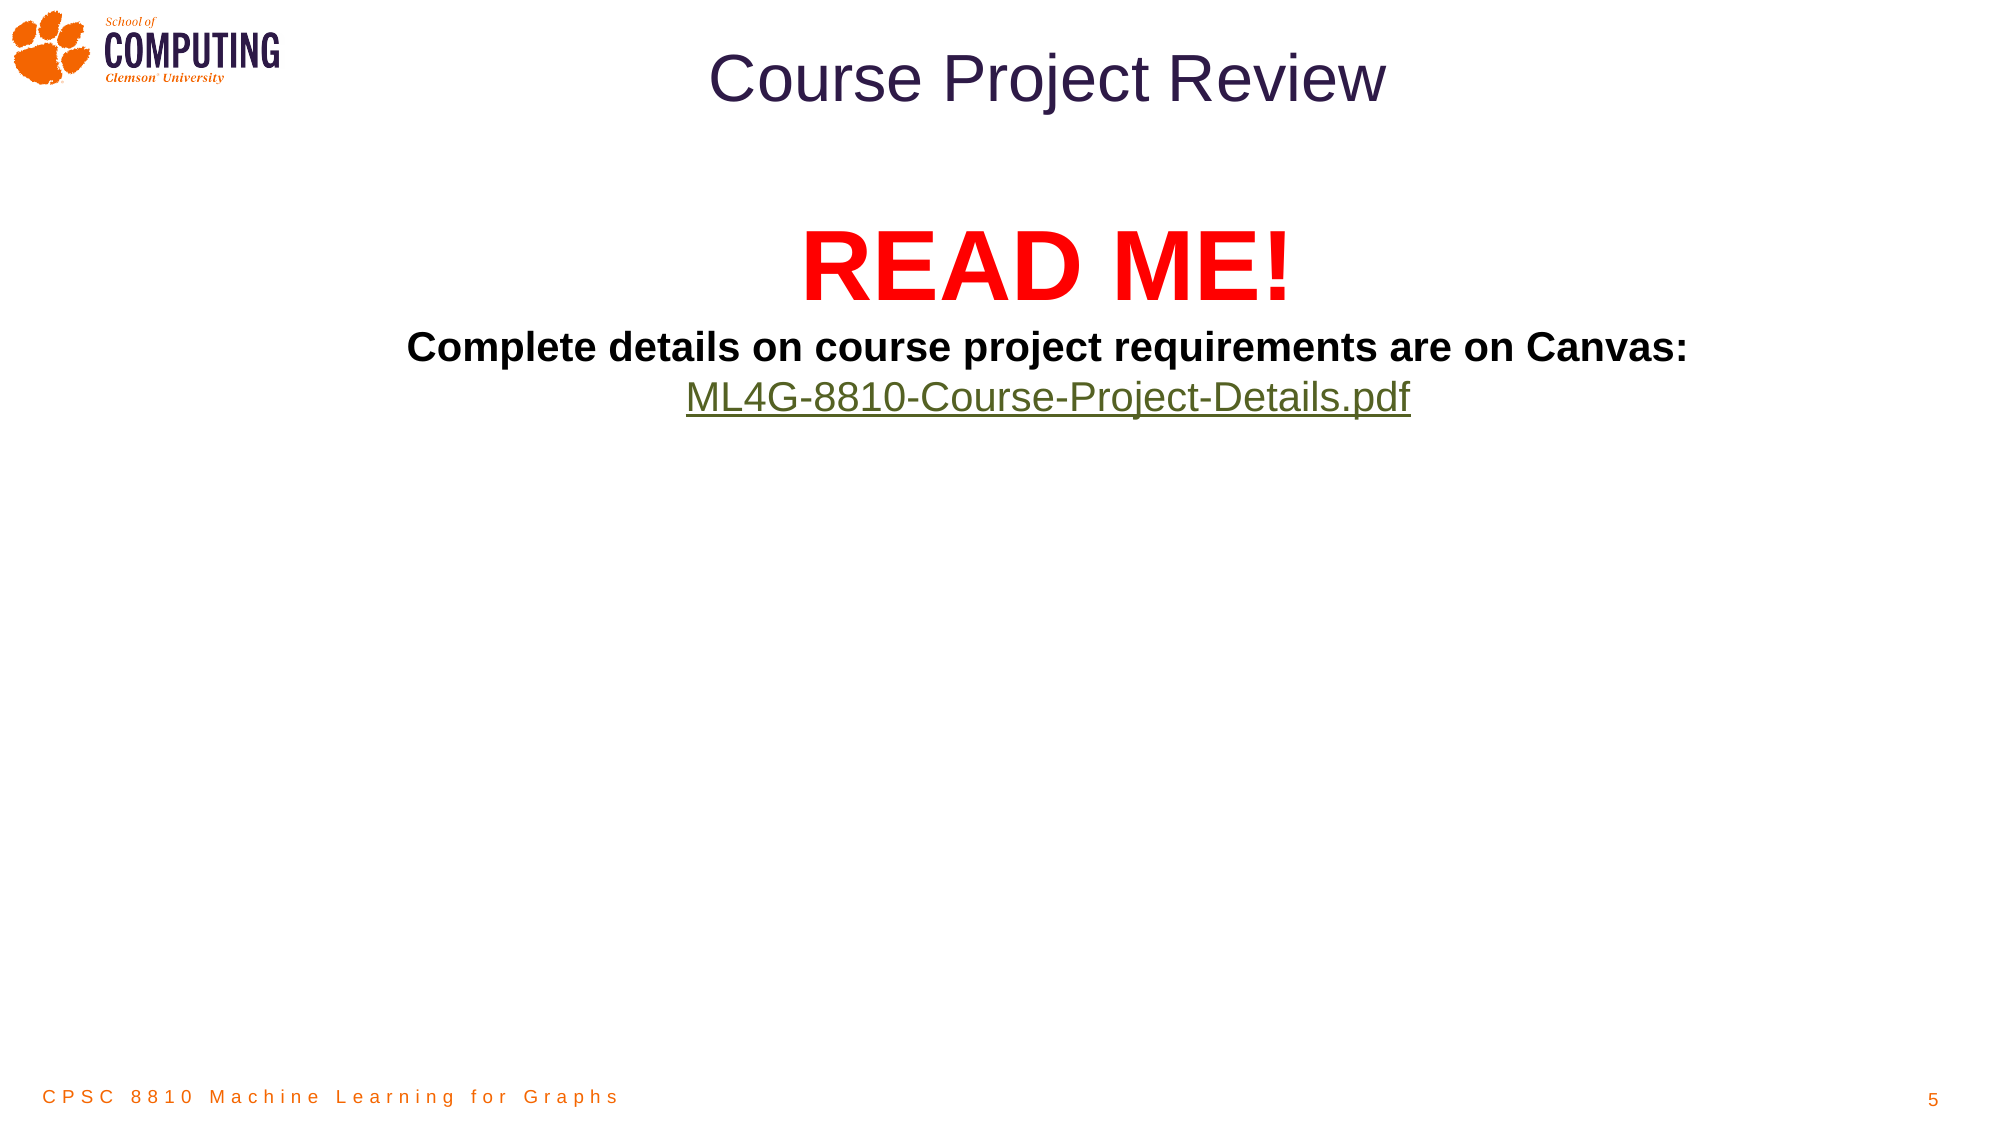

Course Project Review
READ ME!
Complete details on course project requirements are on Canvas:
ML4G-8810-Course-Project-Details.pdf